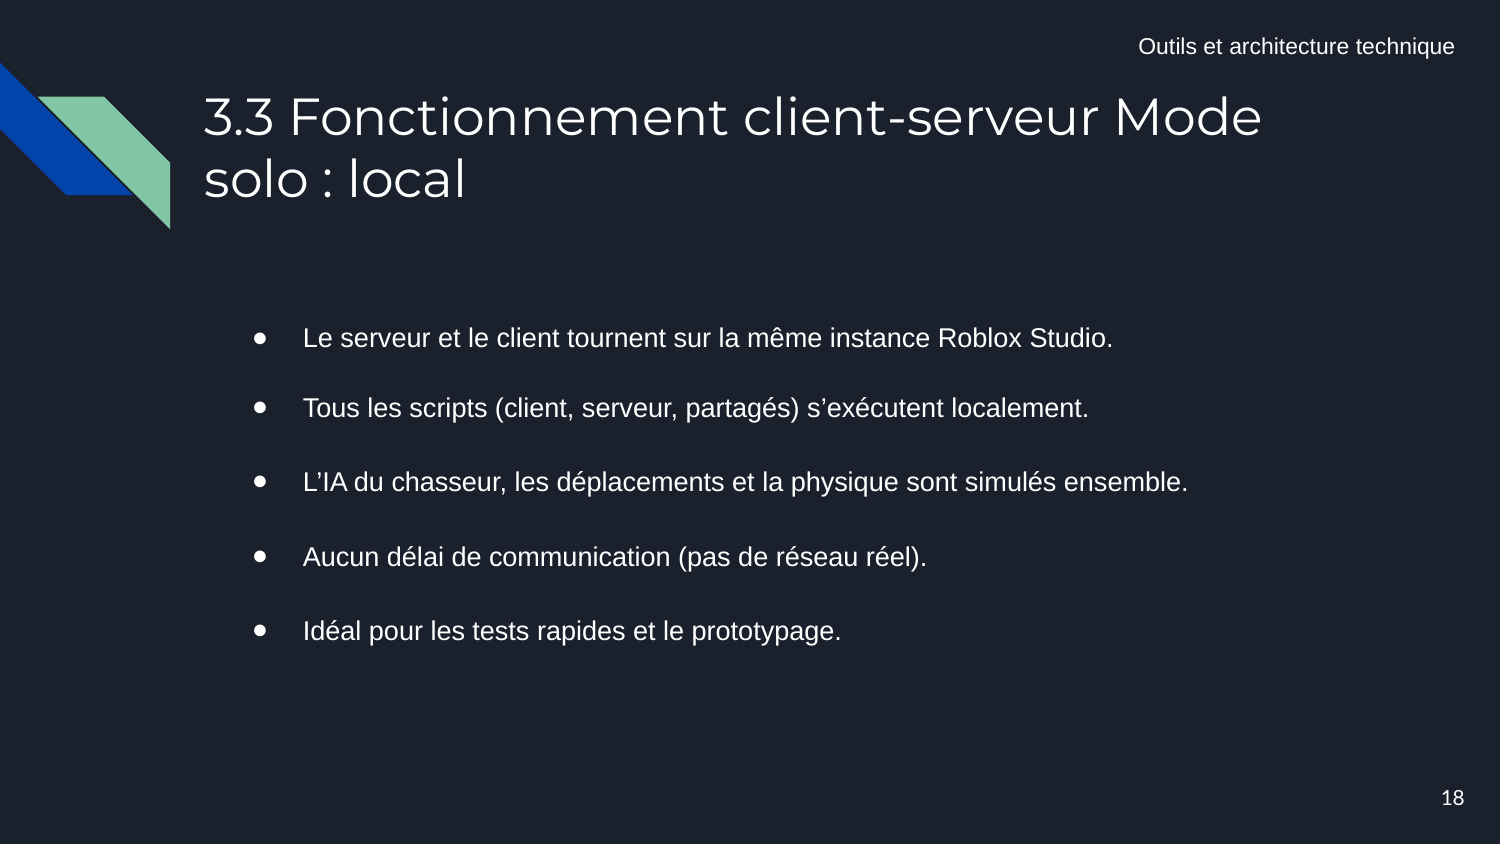

Outils et architecture technique

# 3.3 Fonctionnement client-serveur Mode solo : local
Le serveur et le client tournent sur la même instance Roblox Studio.
Tous les scripts (client, serveur, partagés) s’exécutent localement.
L’IA du chasseur, les déplacements et la physique sont simulés ensemble.
Aucun délai de communication (pas de réseau réel).
Idéal pour les tests rapides et le prototypage.
18